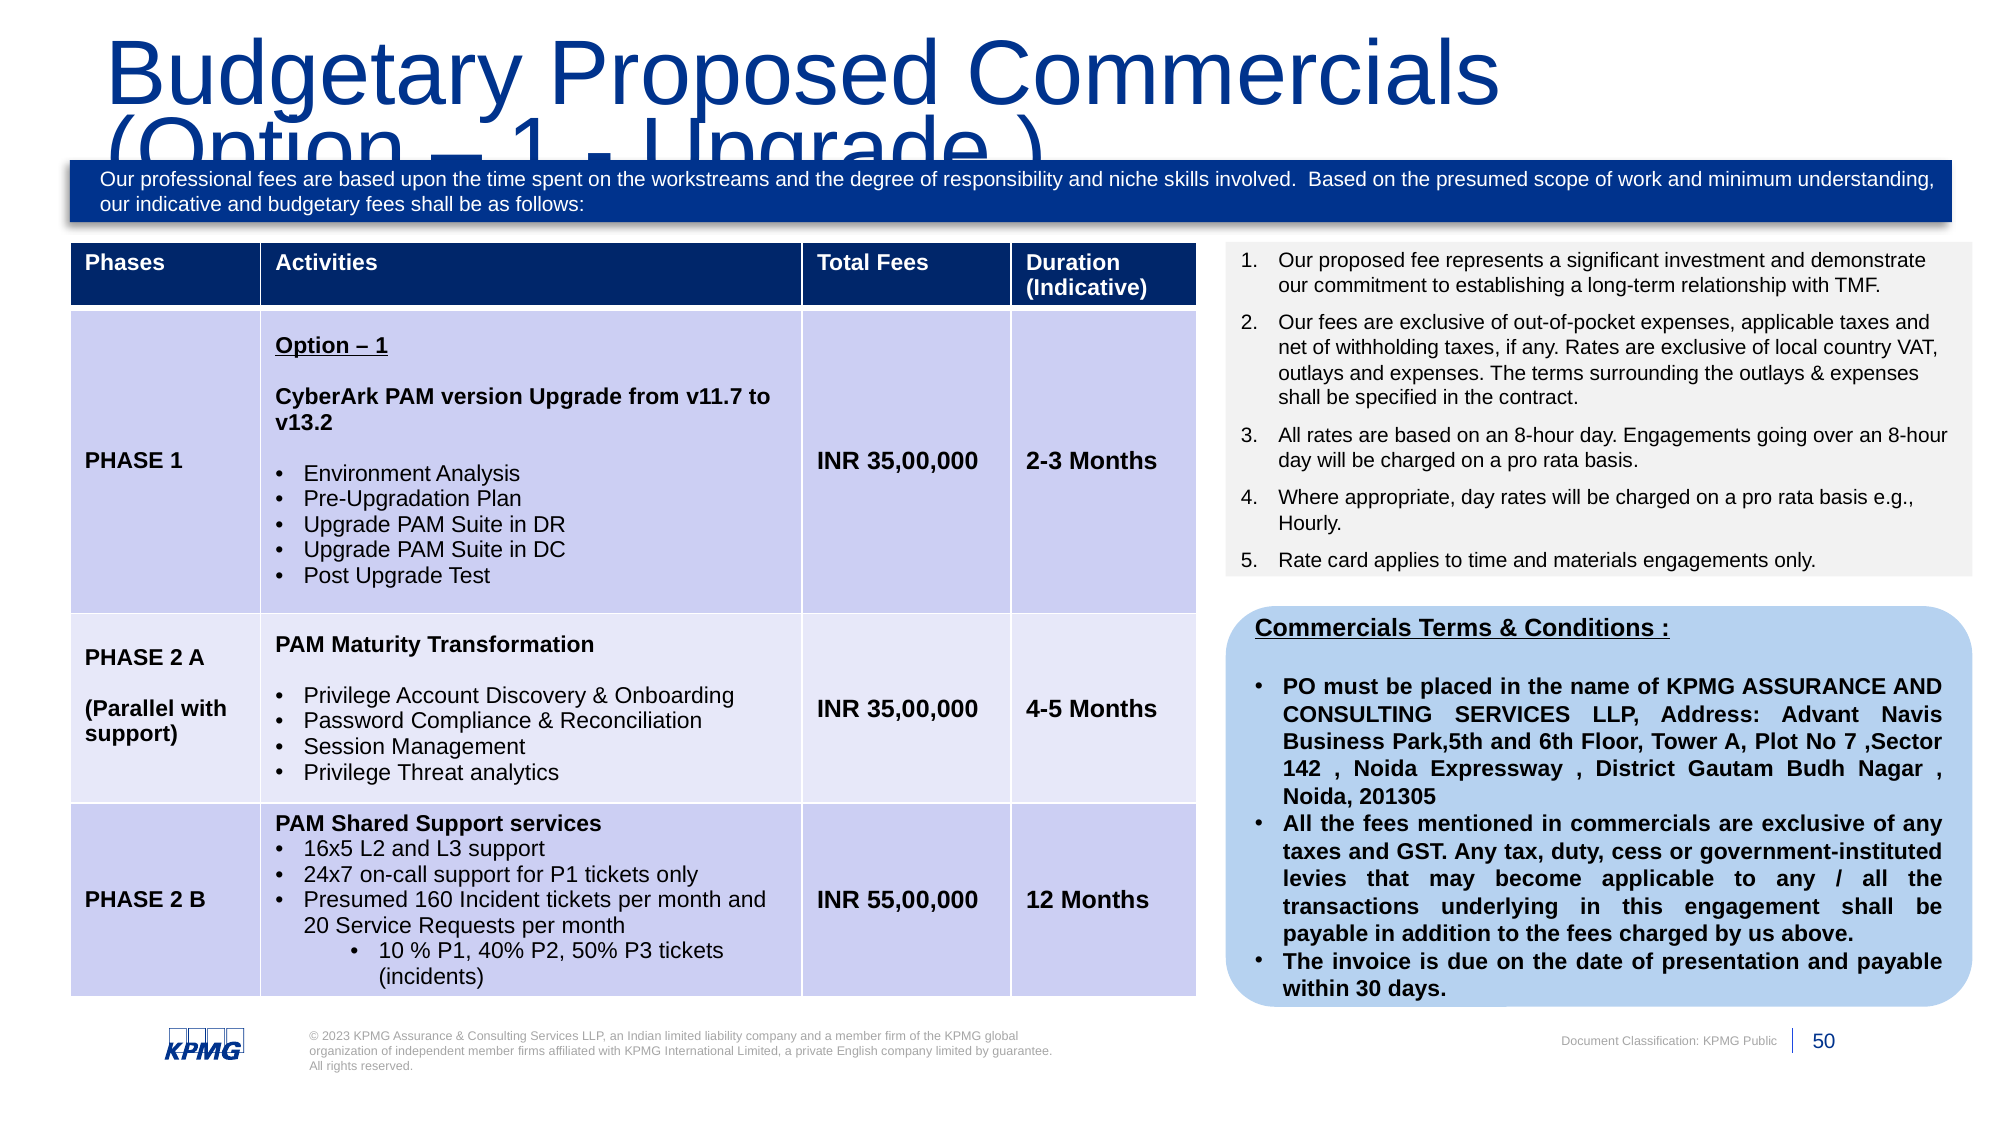

# Budgetary Proposed Commercials (Option – 1 - Upgrade )
Our professional fees are based upon the time spent on the workstreams and the degree of responsibility and niche skills involved.  Based on the presumed scope of work and minimum understanding, our indicative and budgetary fees shall be as follows:
| Phases | Activities | Total Fees | Duration (Indicative) |
| --- | --- | --- | --- |
| PHASE 1 | Option – 1 CyberArk PAM version Upgrade from v11.7 to v13.2 Environment Analysis Pre-Upgradation Plan Upgrade PAM Suite in DR Upgrade PAM Suite in DC Post Upgrade Test | INR 35,00,000 | 2-3 Months |
| PHASE 2 A (Parallel with support) | PAM Maturity Transformation Privilege Account Discovery & Onboarding Password Compliance & Reconciliation Session Management Privilege Threat analytics | INR 35,00,000 | 4-5 Months |
| PHASE 2 B | PAM Shared Support services 16x5 L2 and L3 support 24x7 on-call support for P1 tickets only Presumed 160 Incident tickets per month and 20 Service Requests per month 10 % P1, 40% P2, 50% P3 tickets (incidents) | INR 55,00,000 | 12 Months |
Our proposed fee represents a significant investment and demonstrate our commitment to establishing a long-term relationship with TMF.
Our fees are exclusive of out-of-pocket expenses, applicable taxes and net of withholding taxes, if any. Rates are exclusive of local country VAT, outlays and expenses. The terms surrounding the outlays & expenses shall be specified in the contract.
All rates are based on an 8-hour day. Engagements going over an 8-hour day will be charged on a pro rata basis.
Where appropriate, day rates will be charged on a pro rata basis e.g., Hourly.
Rate card applies to time and materials engagements only.
Commercials Terms & Conditions :

PO must be placed in the name of KPMG ASSURANCE AND CONSULTING SERVICES LLP, Address: Advant Navis Business Park,5th and 6th Floor, Tower A, Plot No 7 ,Sector 142 , Noida Expressway , District Gautam Budh Nagar , Noida, 201305
All the fees mentioned in commercials are exclusive of any taxes and GST. Any tax, duty, cess or government-instituted levies that may become applicable to any / all the transactions underlying in this engagement shall be payable in addition to the fees charged by us above.
The invoice is due on the date of presentation and payable within 30 days.